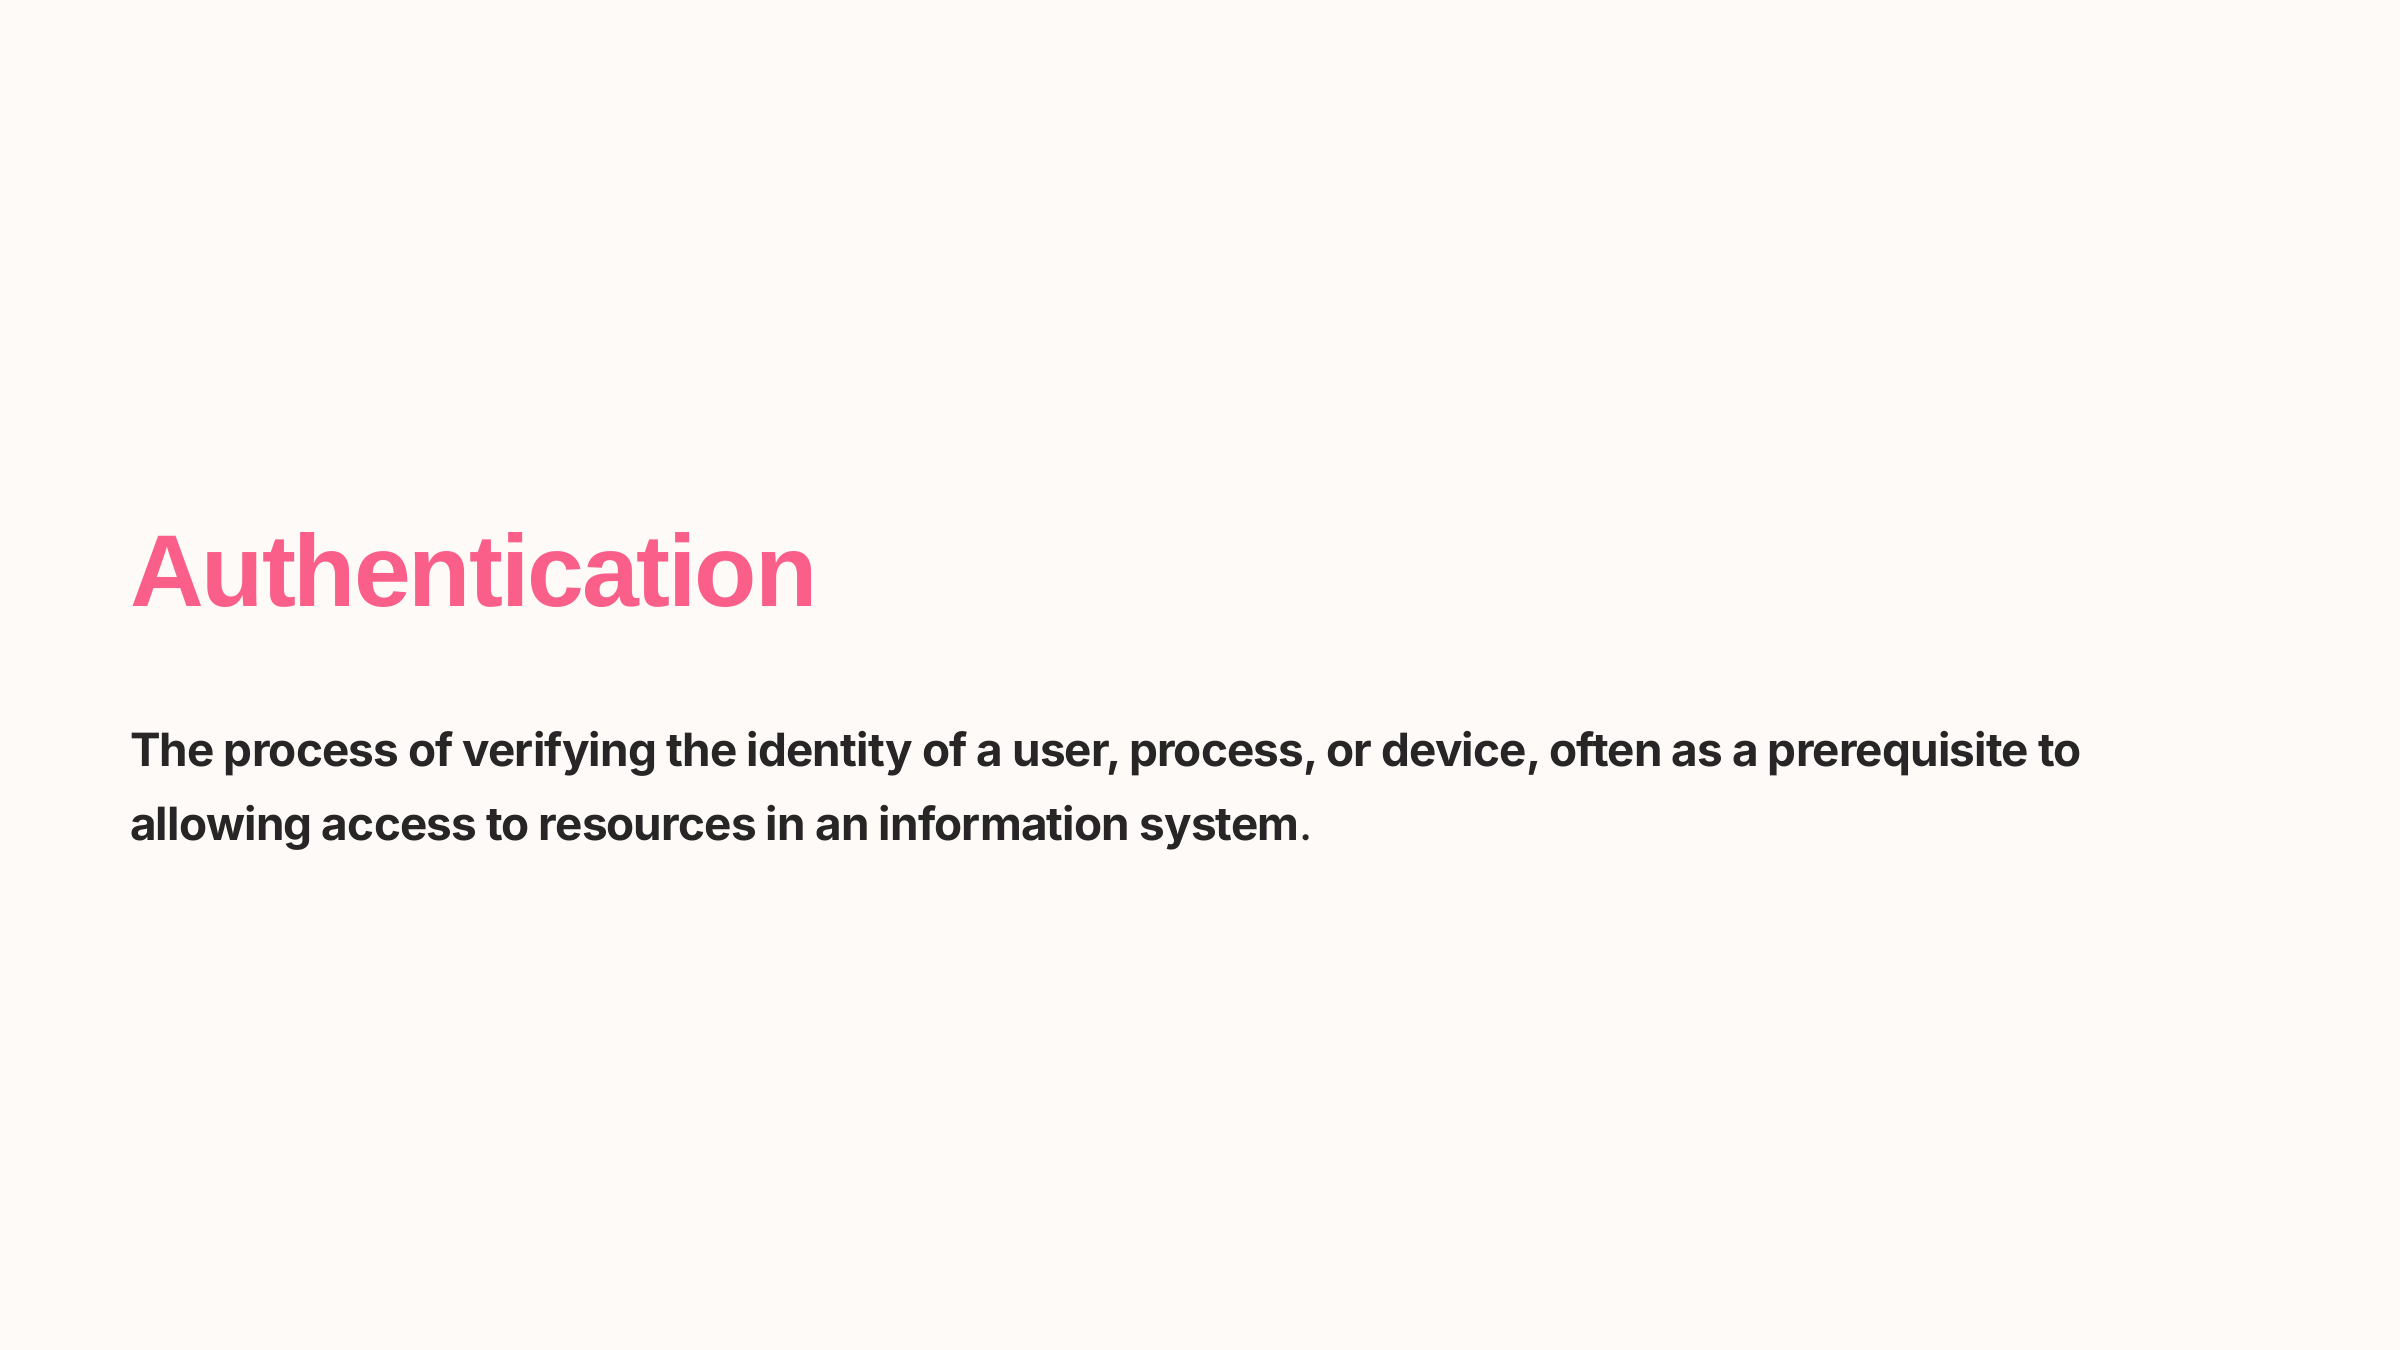

Authentication
The process of verifying the identity of a user, process, or device, often as a prerequisite to allowing access to resources in an information system.